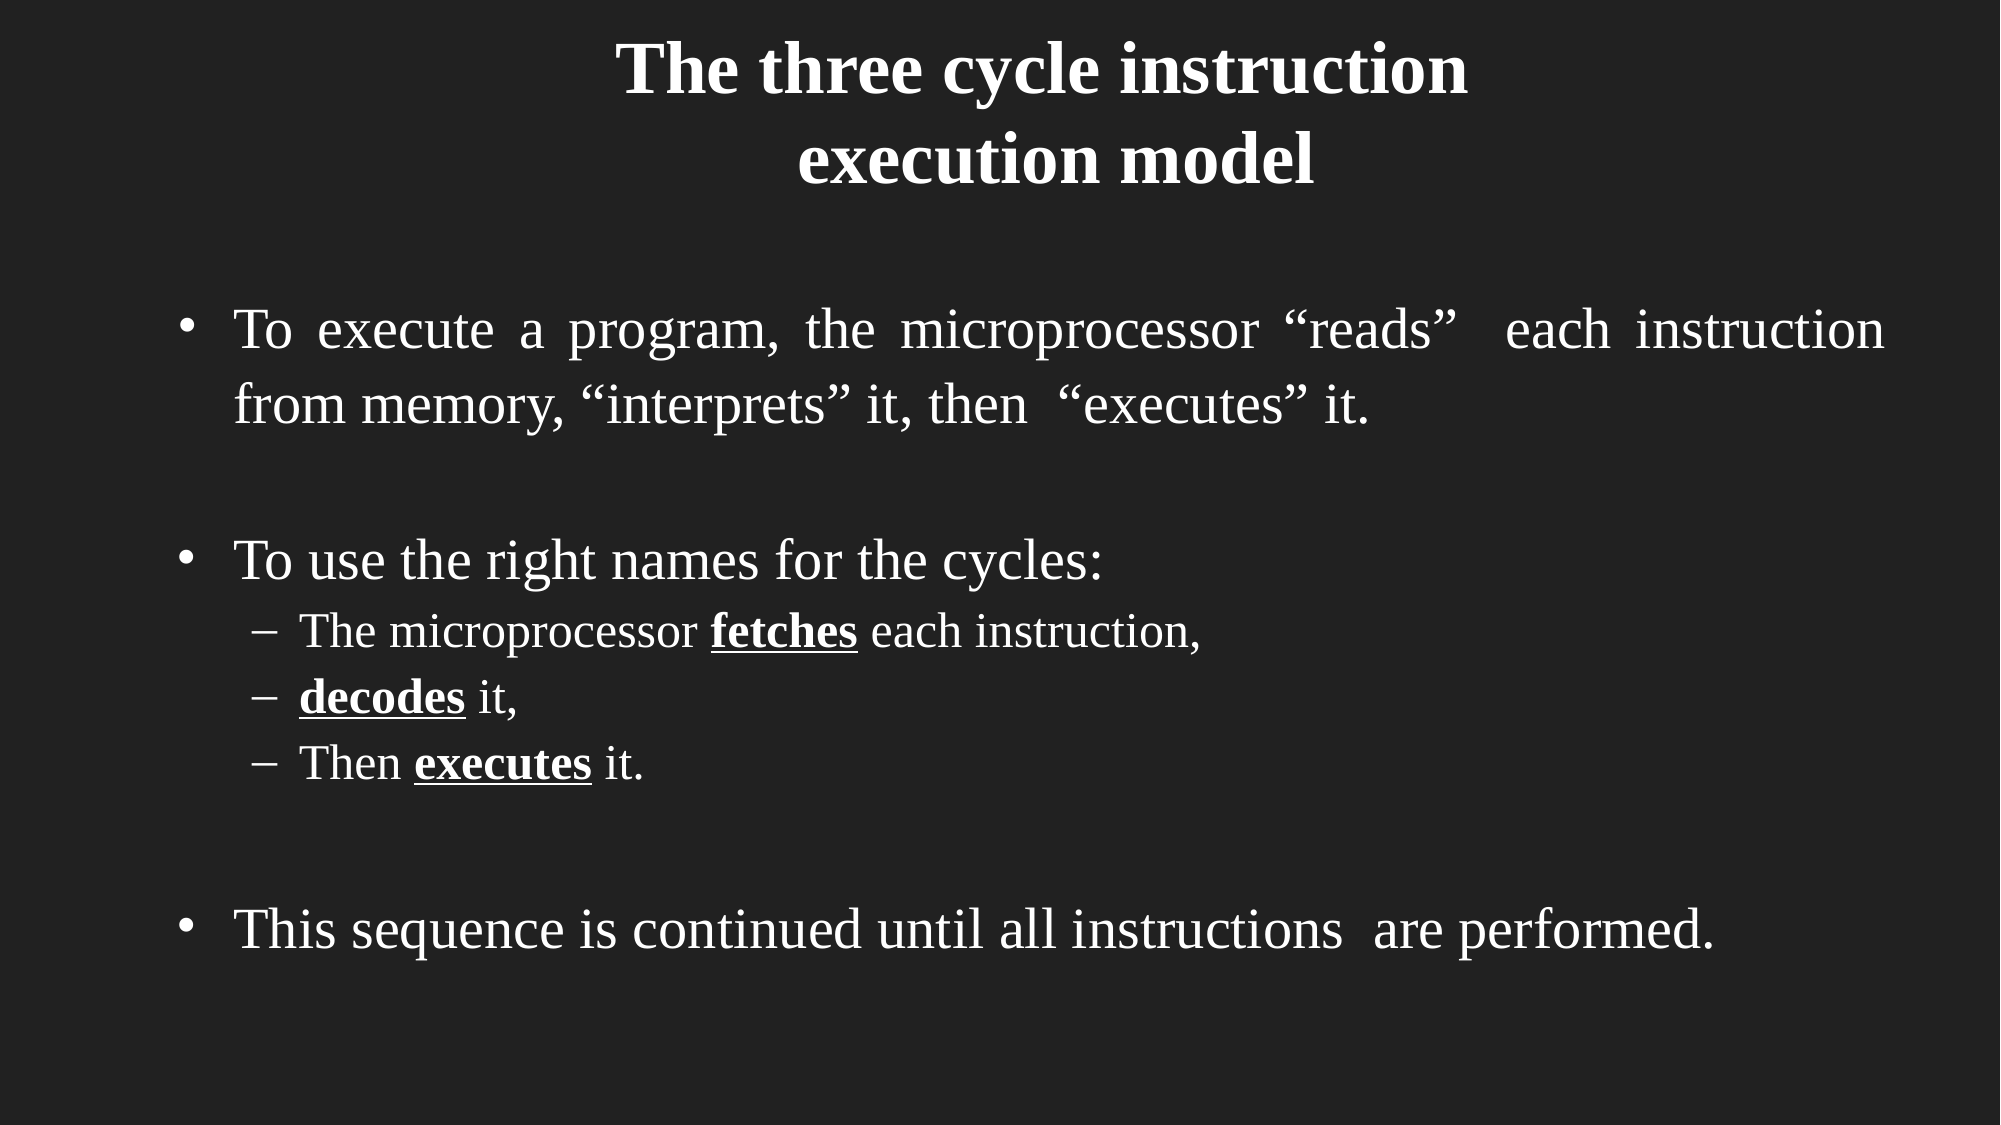

# The three cycle instruction  execution model
To execute a program, the microprocessor “reads”  each instruction from memory, “interprets” it, then  “executes” it.

To use the right names for the cycles:
The microprocessor fetches each instruction,
decodes it,
Then executes it.

This sequence is continued until all instructions  are performed.